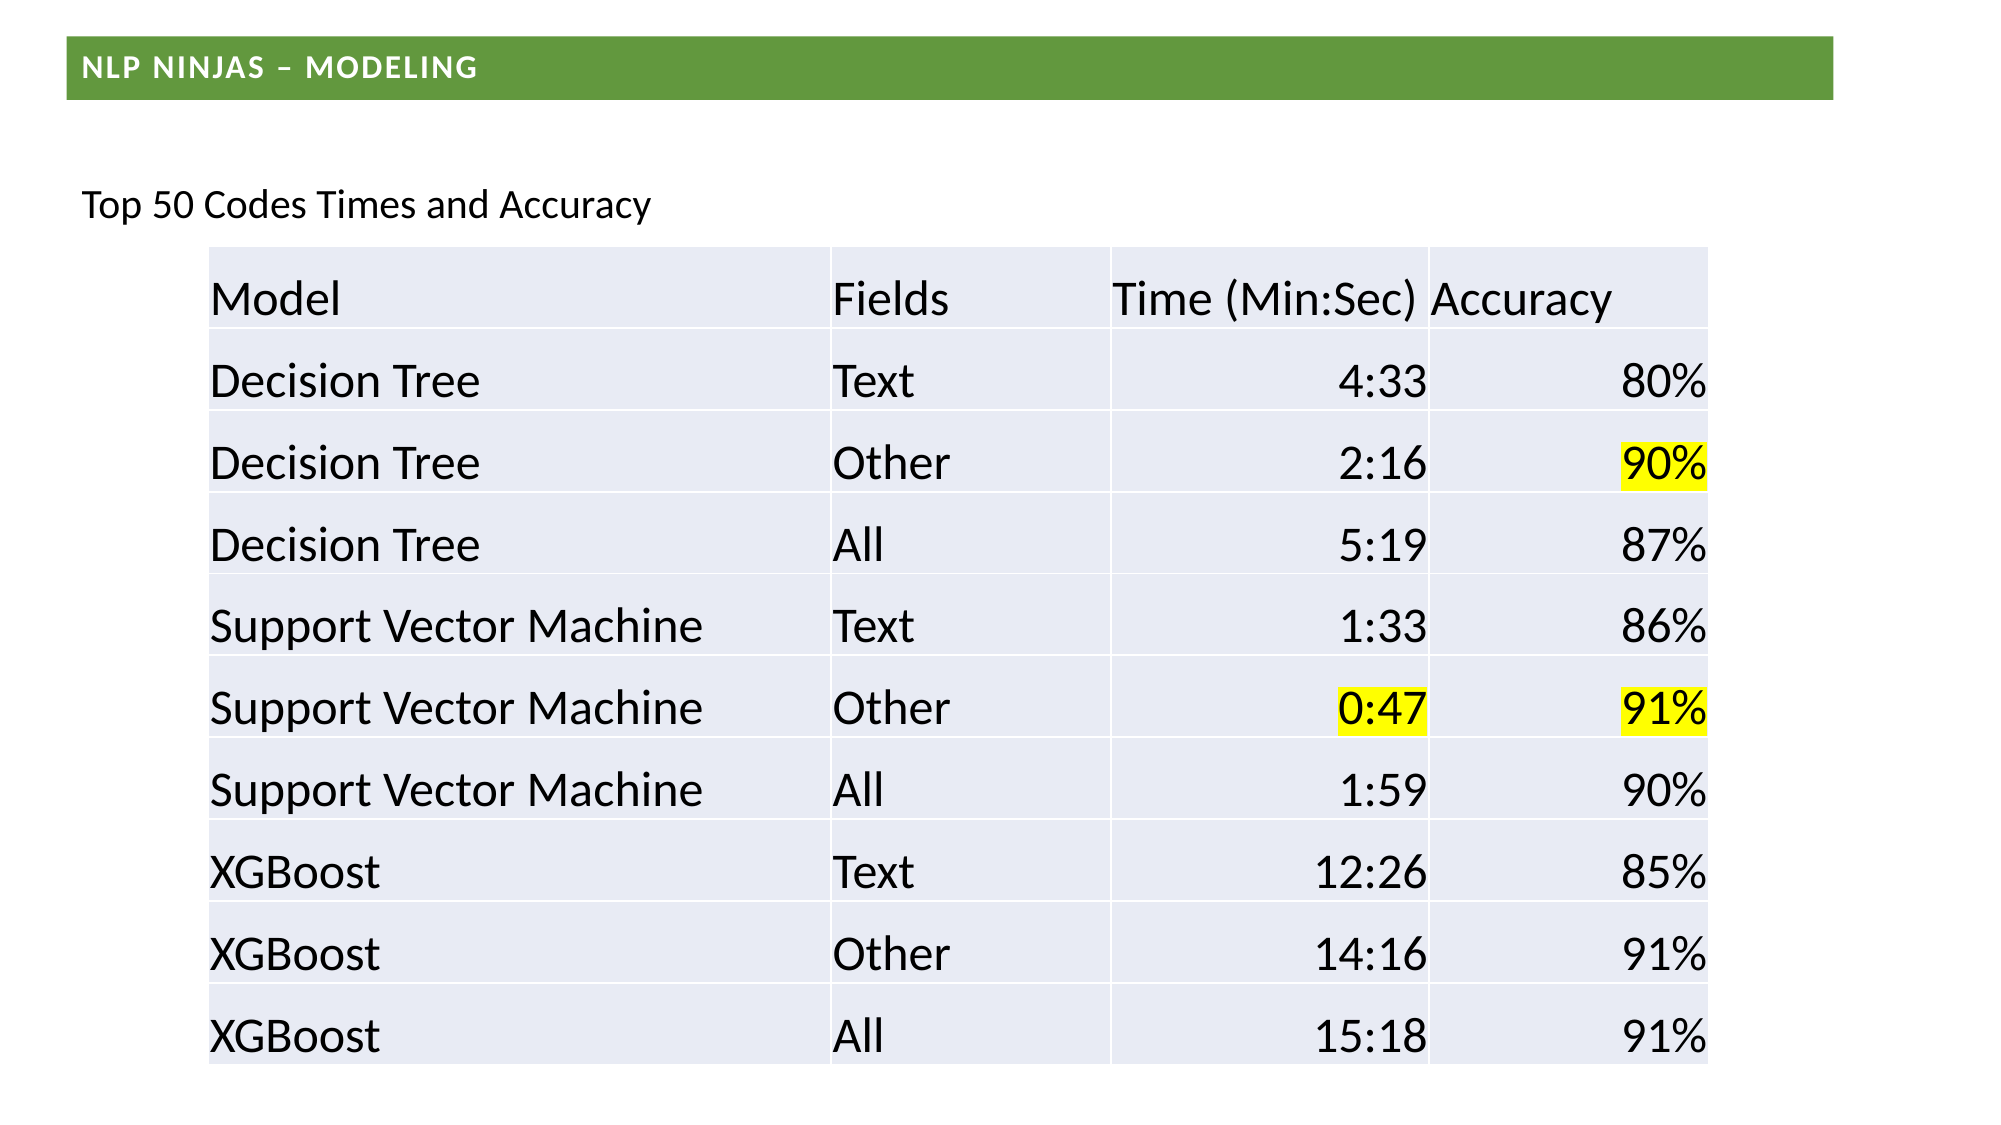

NLP NINJAS – MODELING
Top 50 Codes Times and Accuracy
| Model | Fields | Time (Min:Sec) | Accuracy |
| --- | --- | --- | --- |
| Decision Tree | Text | 4:33 | 80% |
| Decision Tree | Other | 2:16 | 90% |
| Decision Tree | All | 5:19 | 87% |
| Support Vector Machine | Text | 1:33 | 86% |
| Support Vector Machine | Other | 0:47 | 91% |
| Support Vector Machine | All | 1:59 | 90% |
| XGBoost | Text | 12:26 | 85% |
| XGBoost | Other | 14:16 | 91% |
| XGBoost | All | 15:18 | 91% |